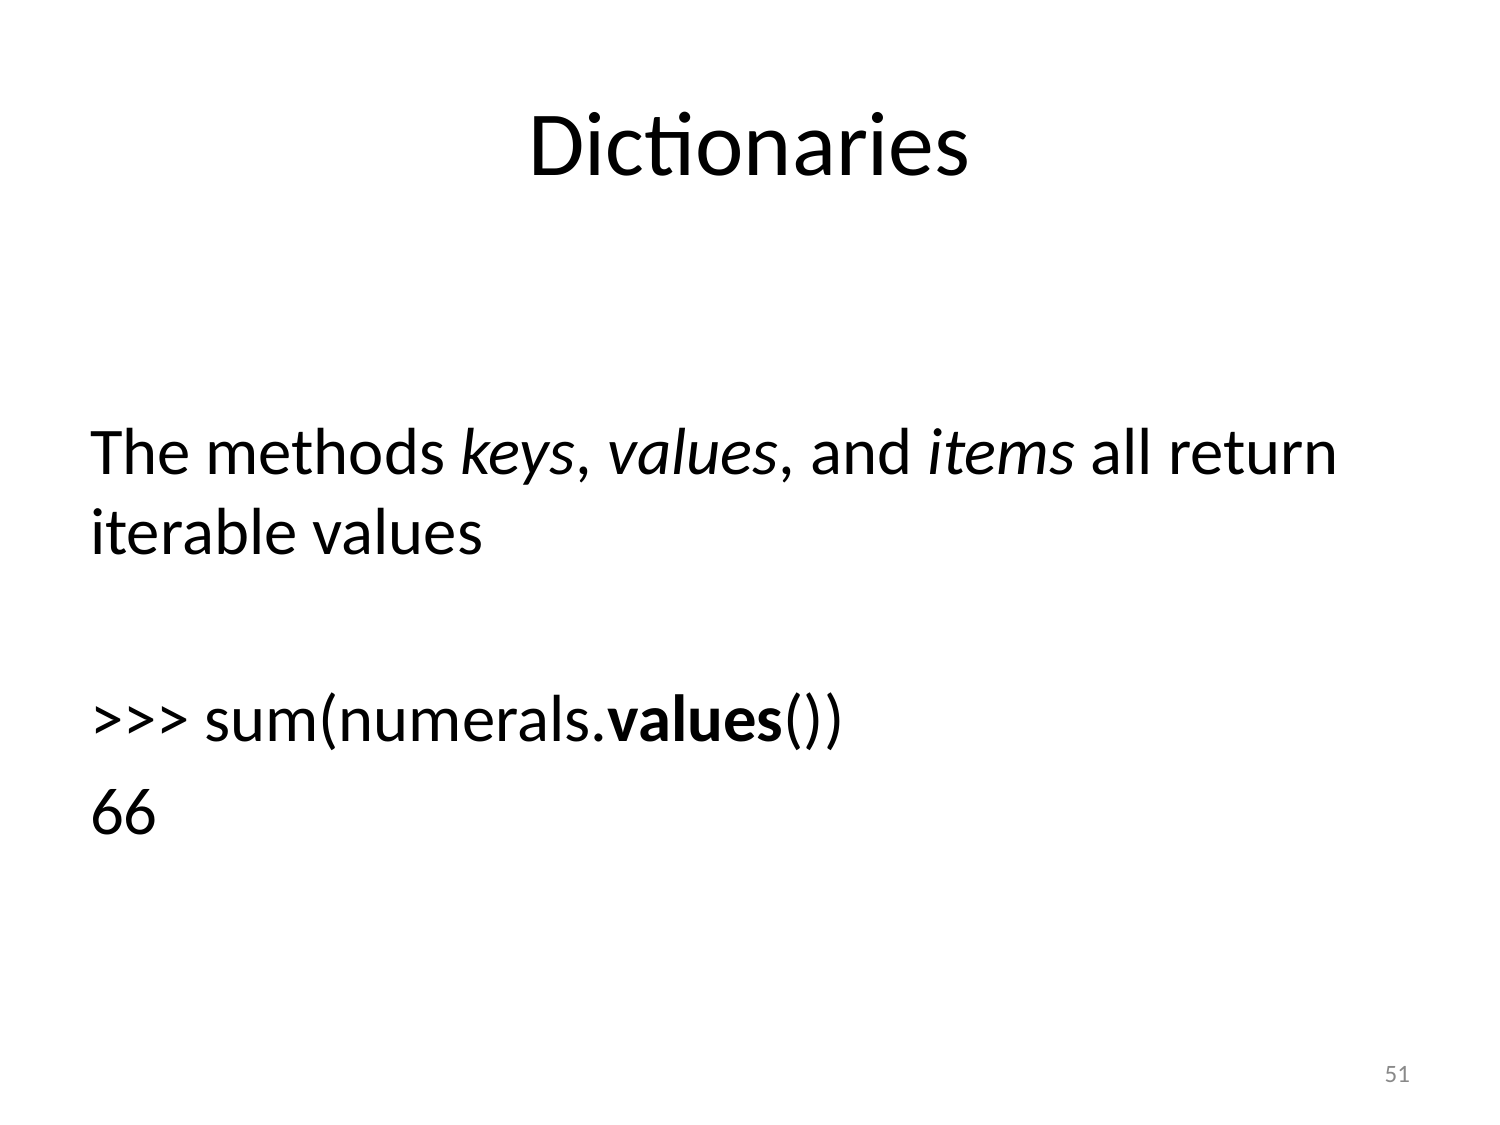

# Dictionaries
The methods keys, values, and items all return iterable values

>>> sum(numerals.values())
66

51